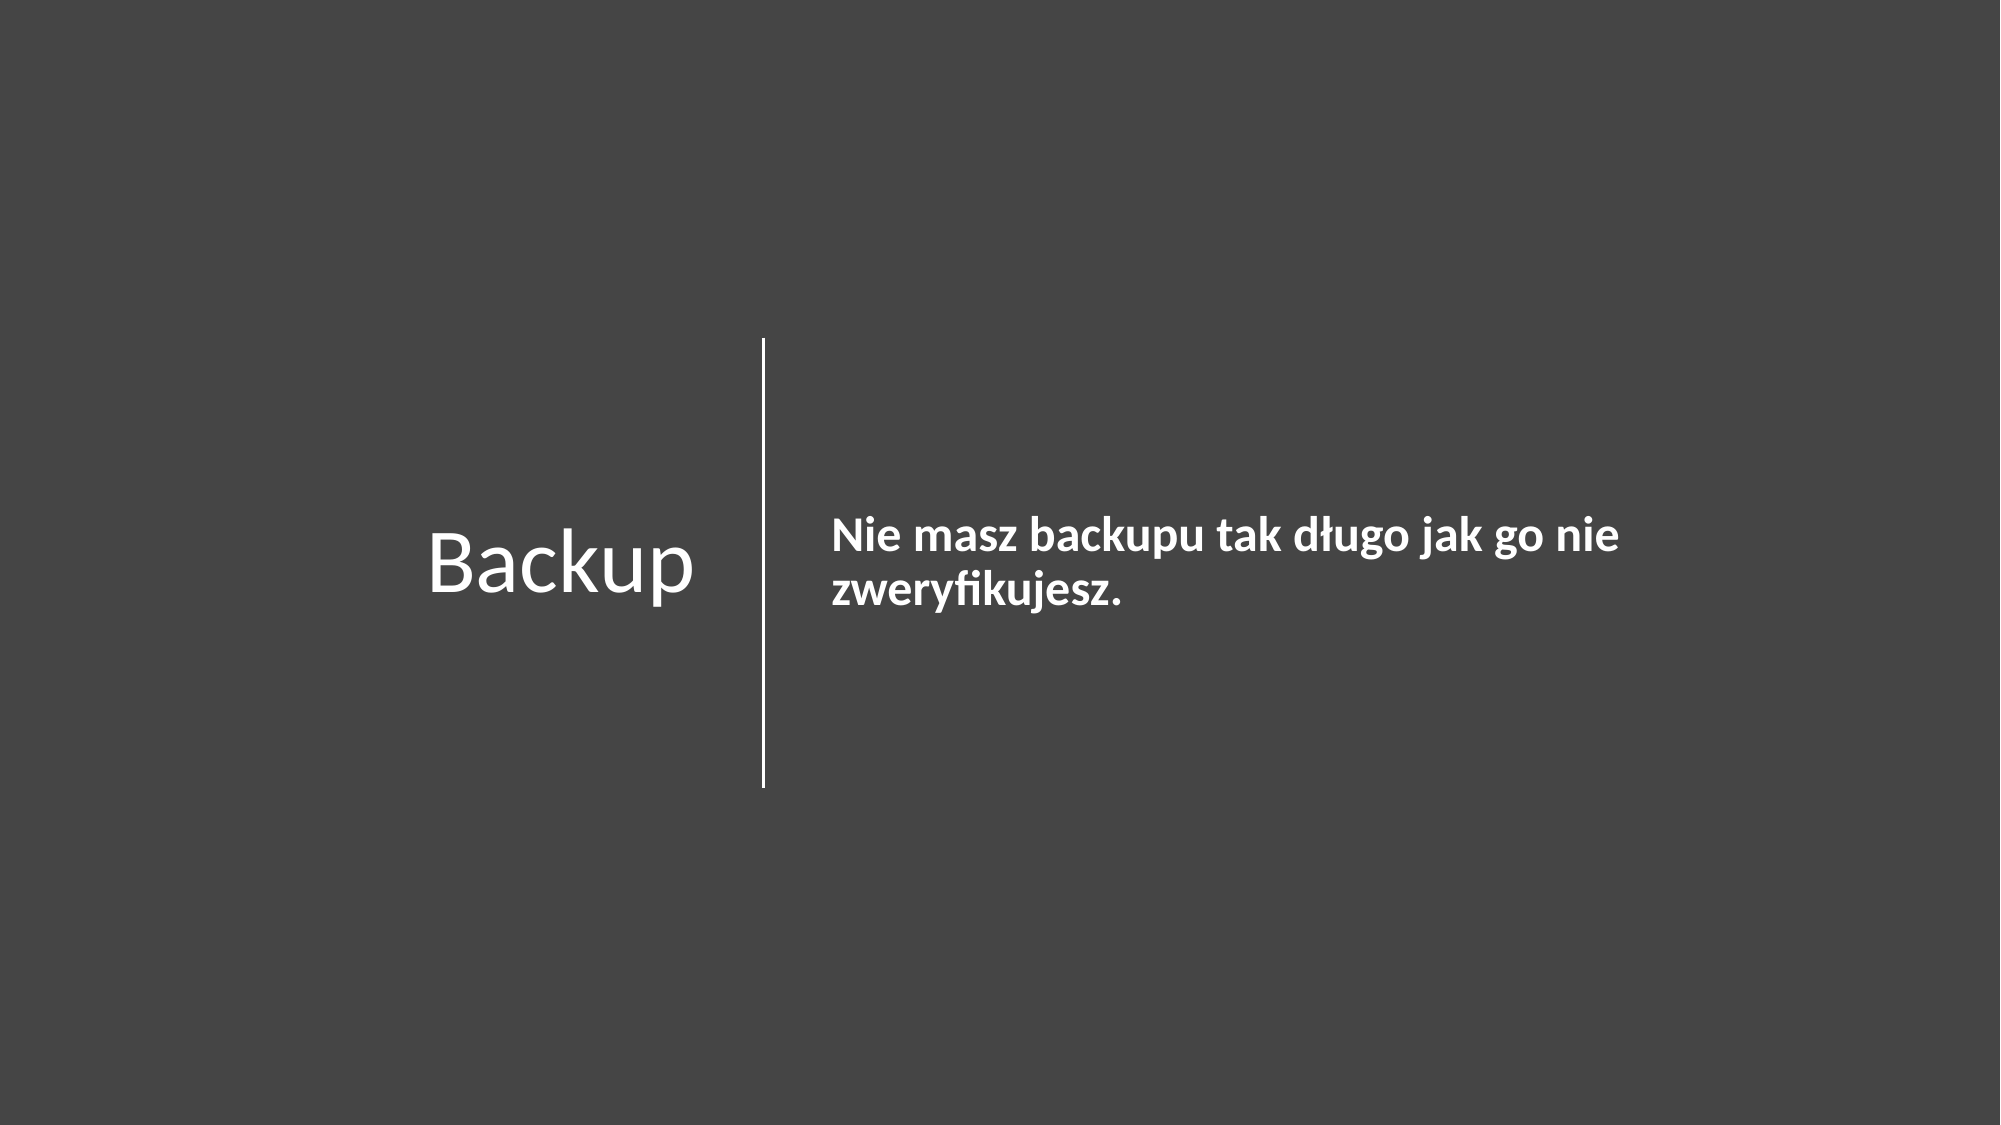

# Backup
Nie masz backupu tak długo jak go nie zweryfikujesz.